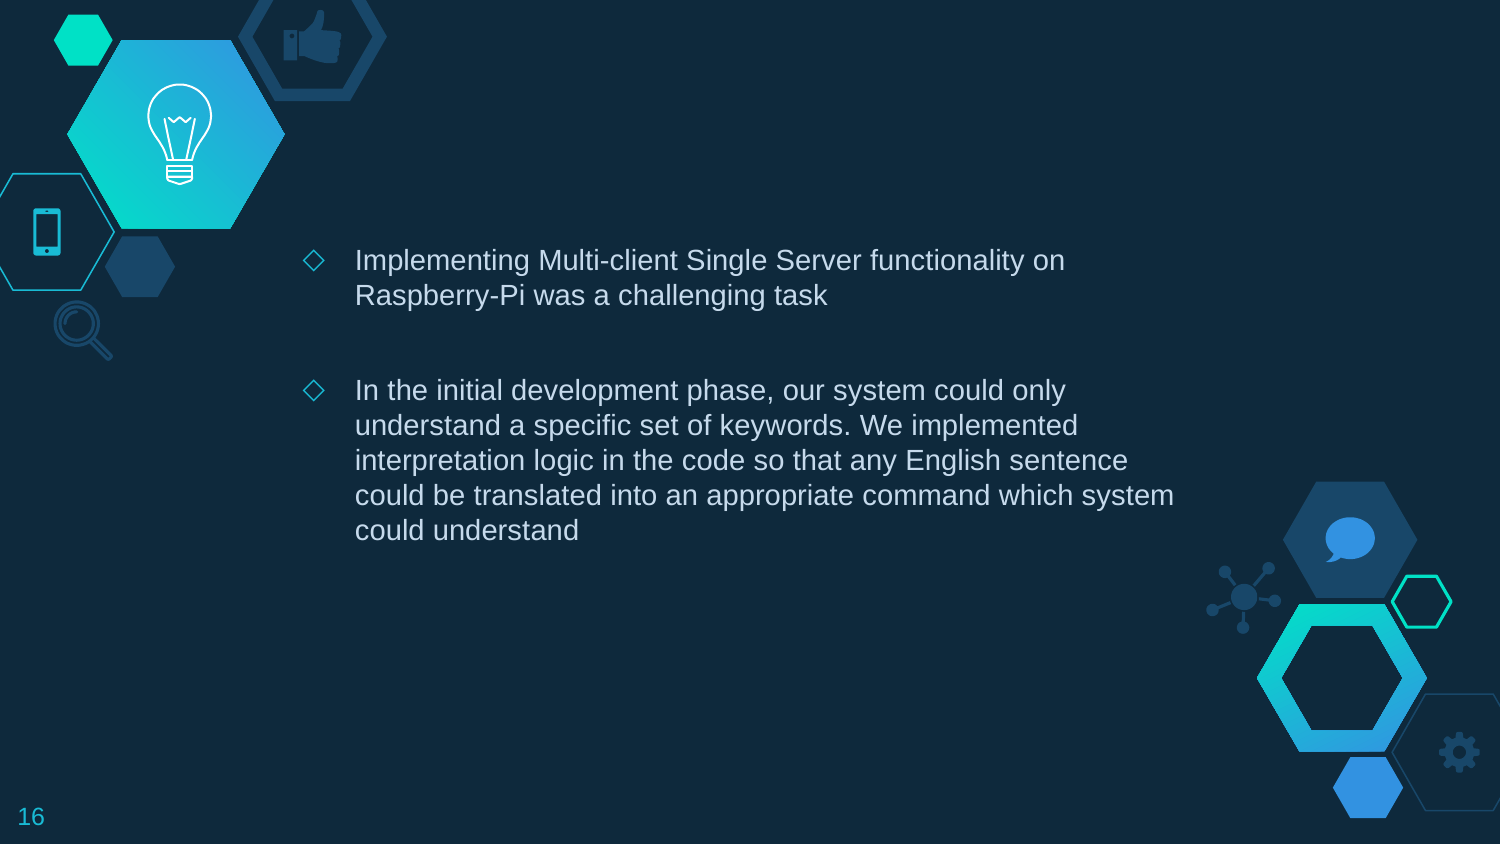

Implementing Multi-client Single Server functionality on Raspberry-Pi was a challenging task

In the initial development phase, our system could only understand a specific set of keywords. We implemented interpretation logic in the code so that any English sentence could be translated into an appropriate command which system could understand

16